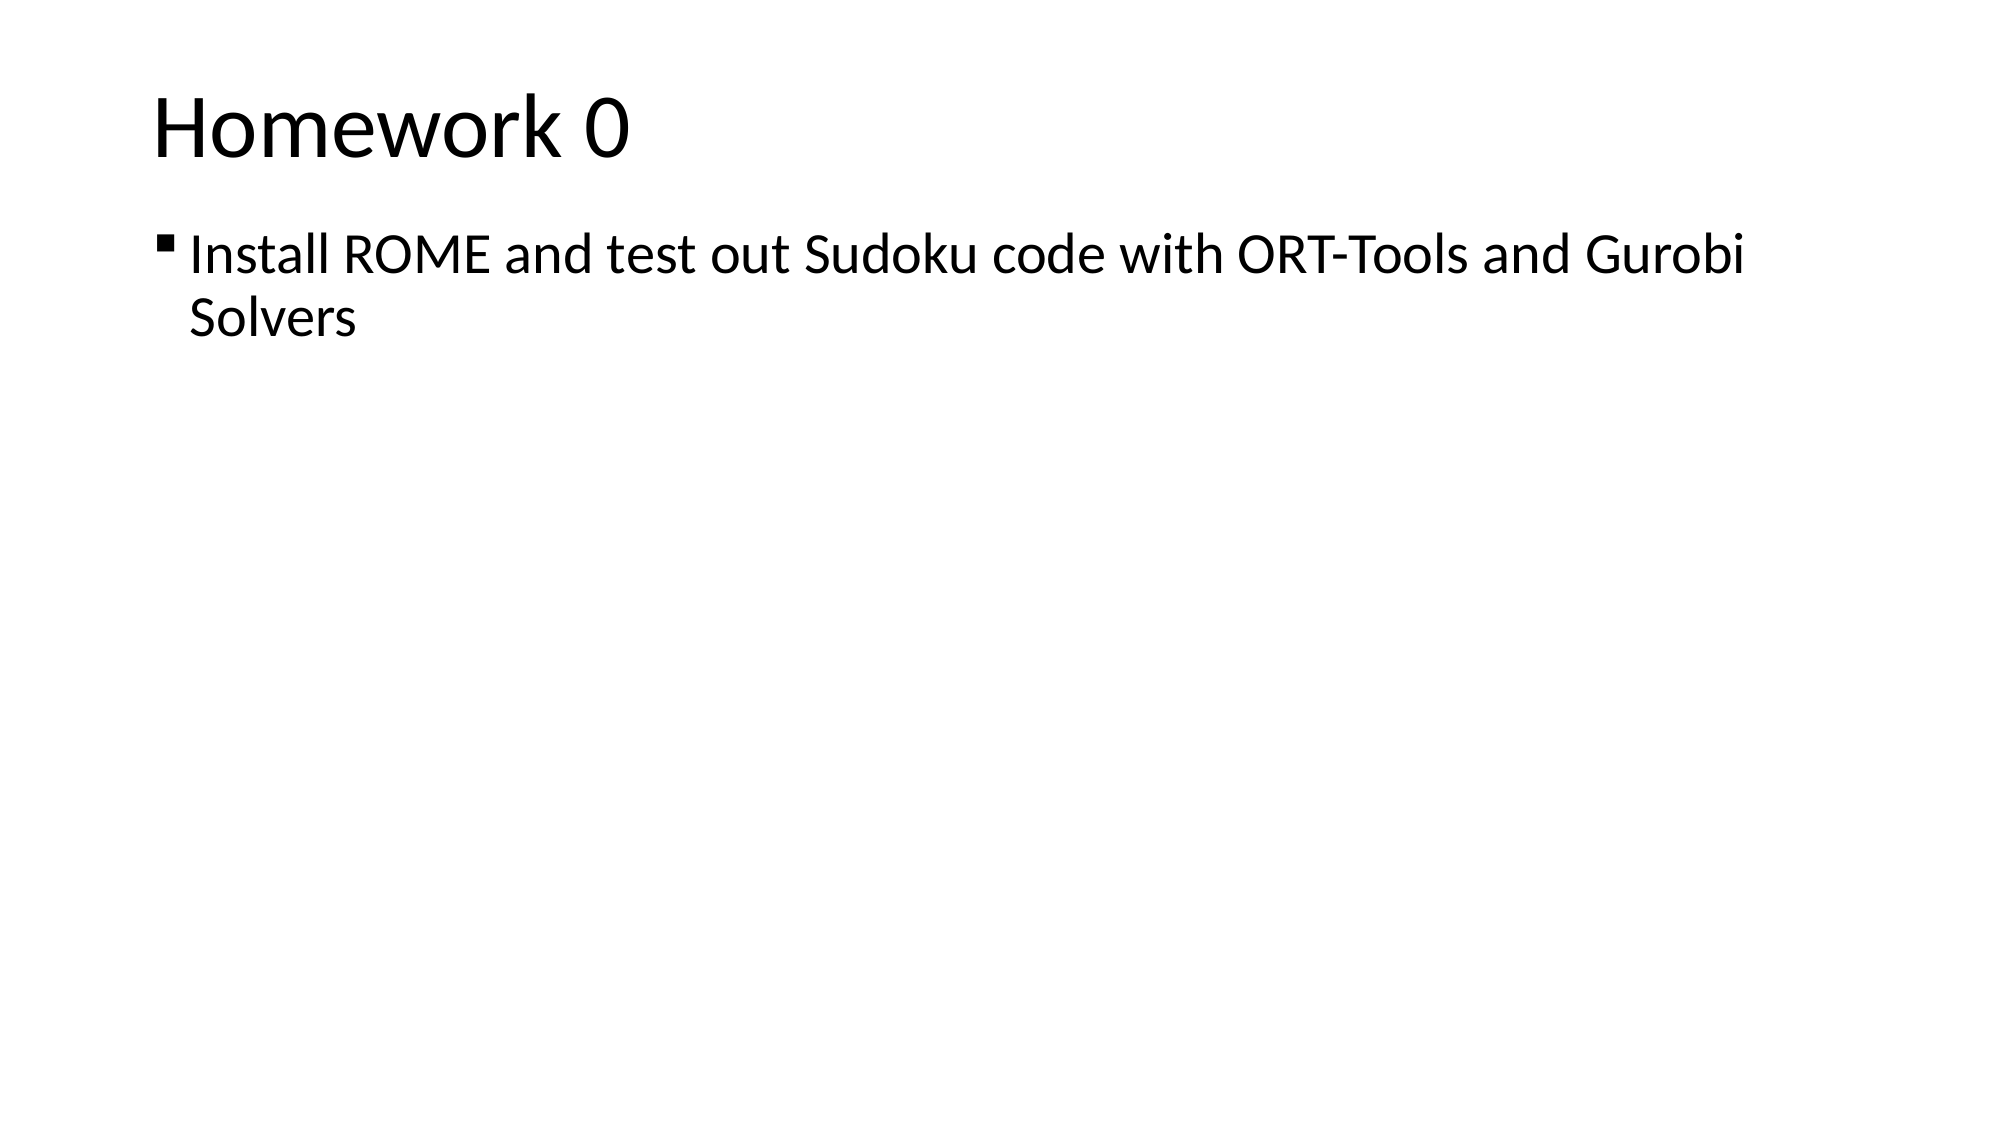

# Homework 0
Install ROME and test out Sudoku code with ORT-Tools and Gurobi Solvers